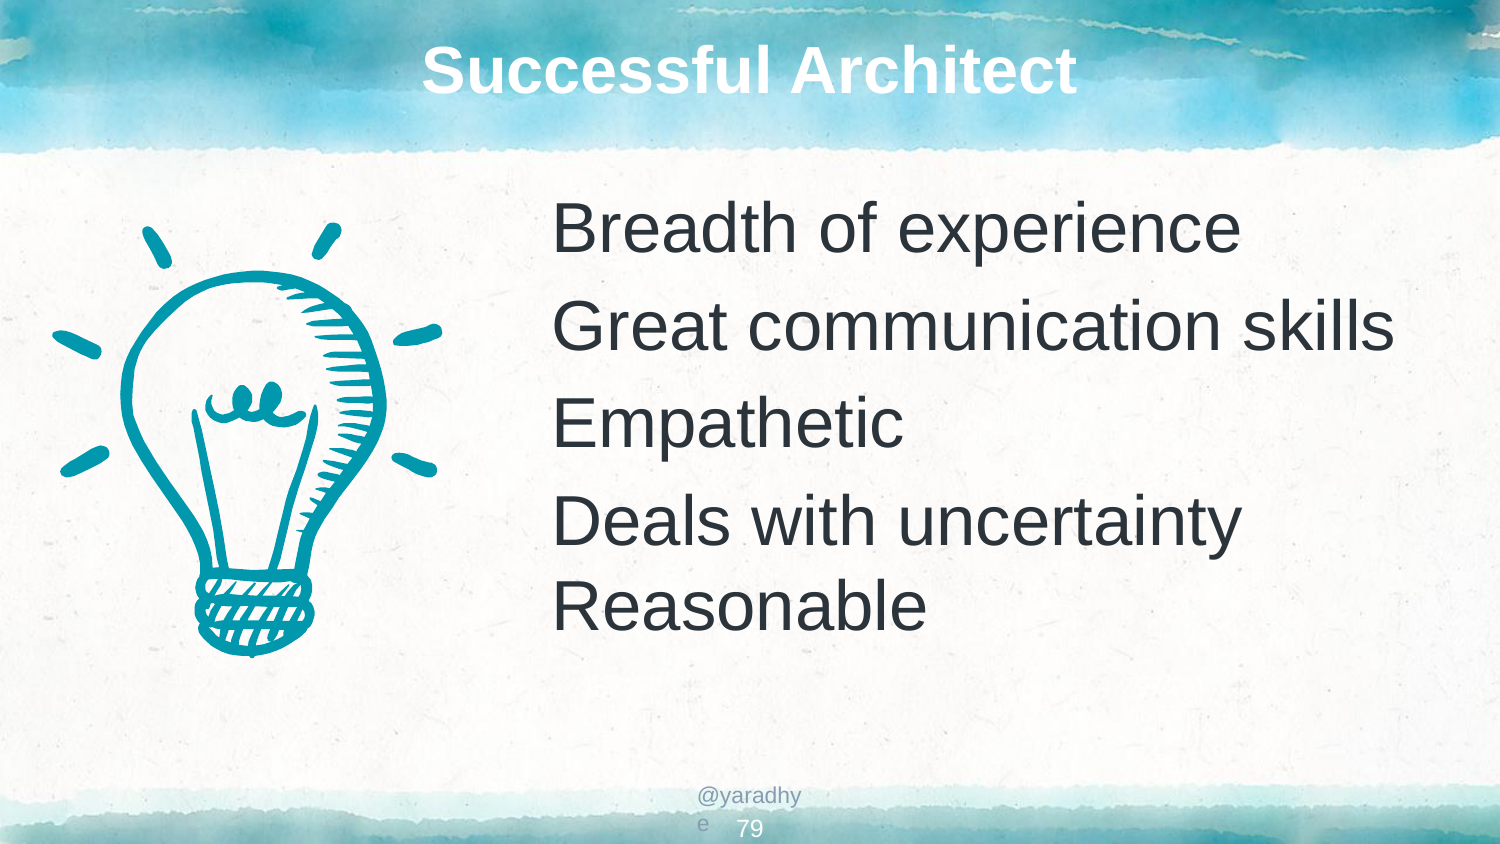

# Successful Architect
Breadth of experience
Great communication skills
Empathetic
Deals with uncertainty Reasonable

79